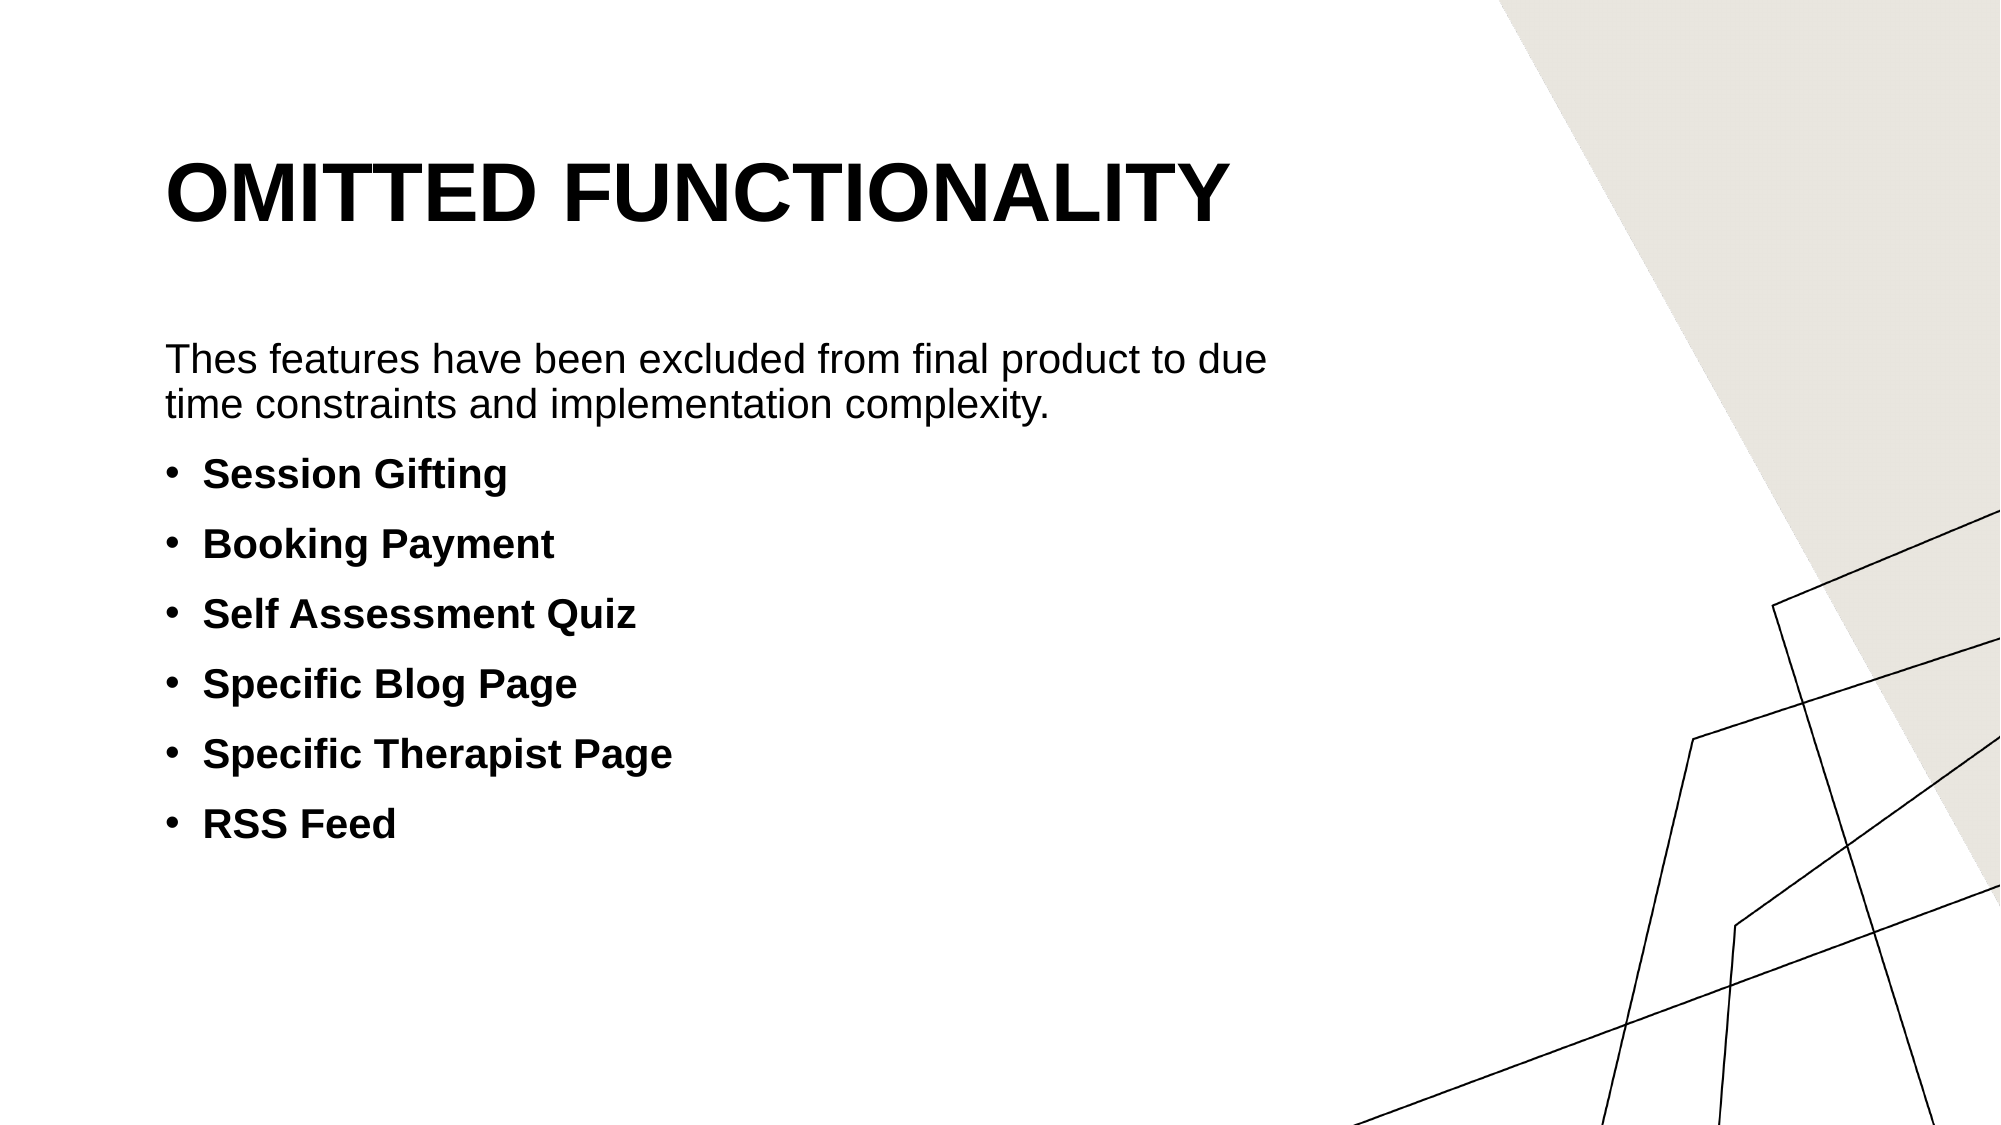

# Omitted Functionality
Thes features have been excluded from final product to due time constraints and implementation complexity.
Session Gifting
Booking Payment
Self Assessment Quiz
Specific Blog Page
Specific Therapist Page
RSS Feed